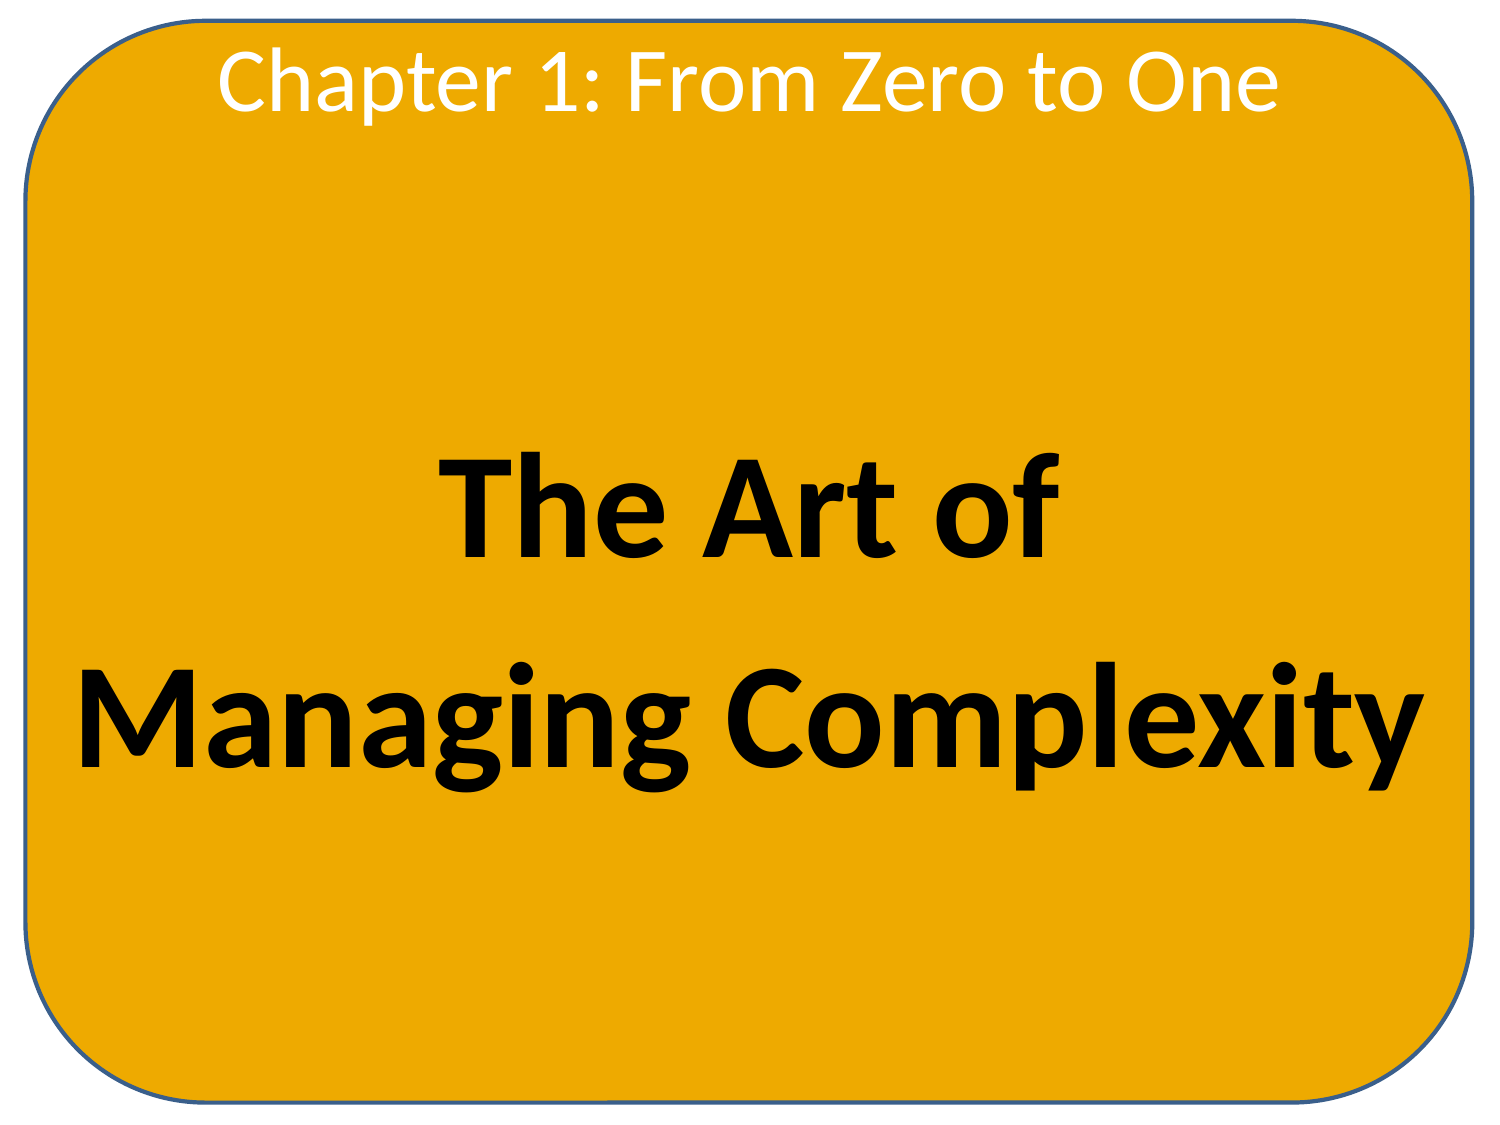

Chapter 1: From Zero to One
The Art of
Managing Complexity